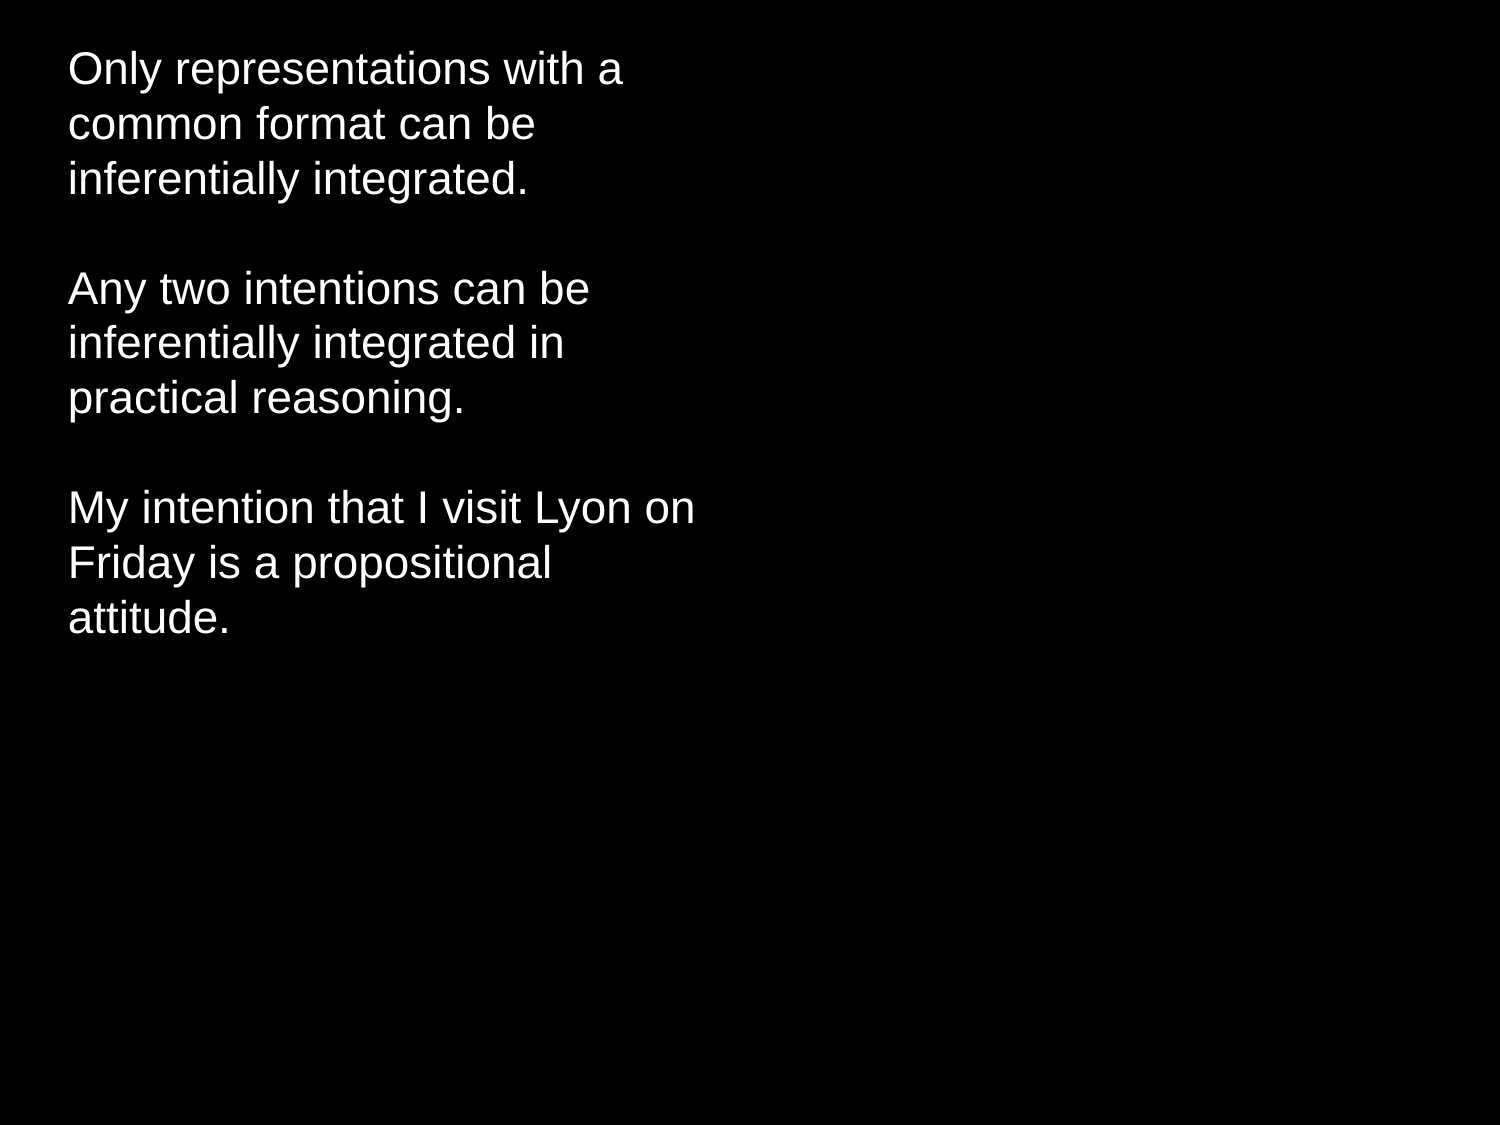

Only representations with a common format can be inferentially integrated.

Any two intentions can be inferentially integrated in practical reasoning.

My intention that I visit Lyon on Friday is a propositional attitude.